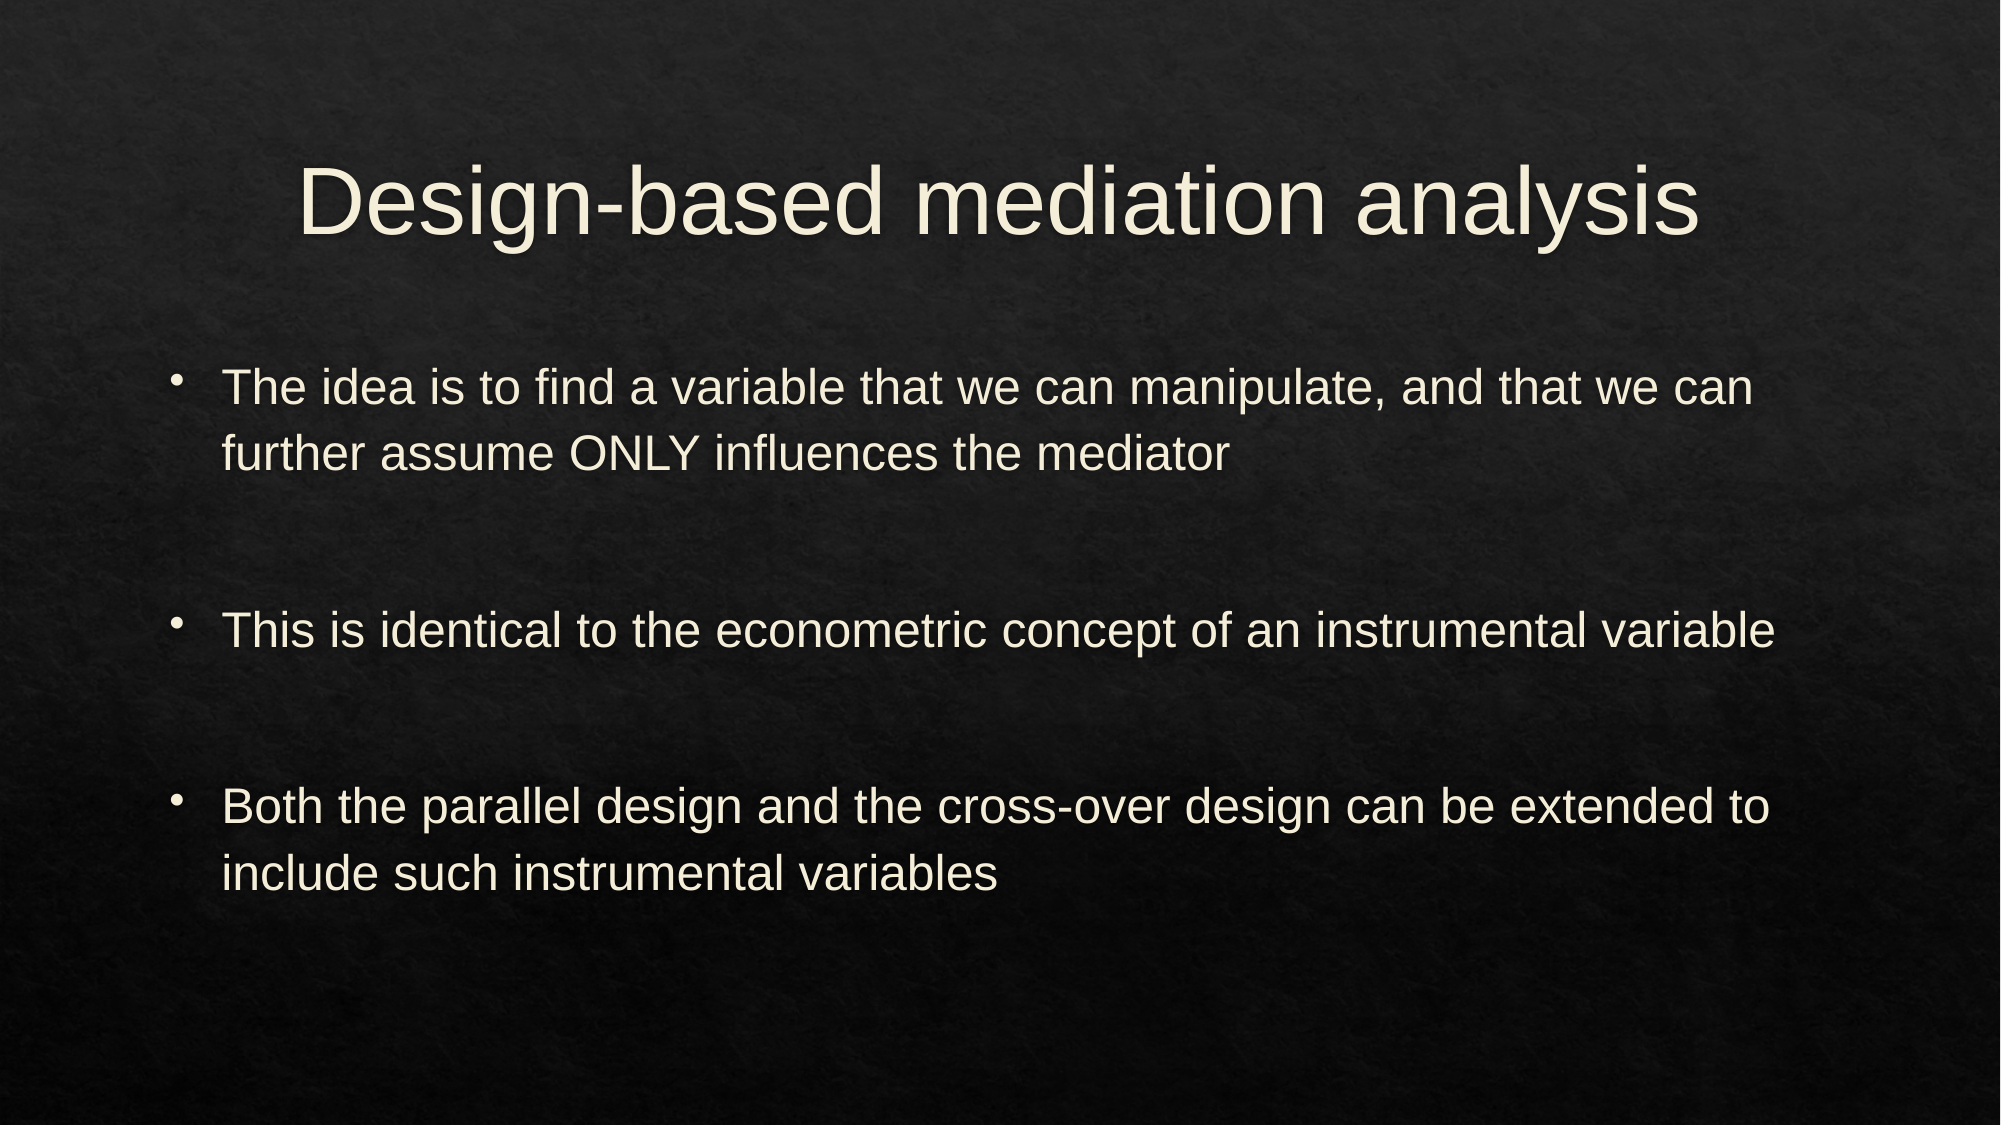

# Design-based mediation analysis
The idea is to find a variable that we can manipulate, and that we can further assume ONLY influences the mediator

This is identical to the econometric concept of an instrumental variable

Both the parallel design and the cross-over design can be extended to include such instrumental variables